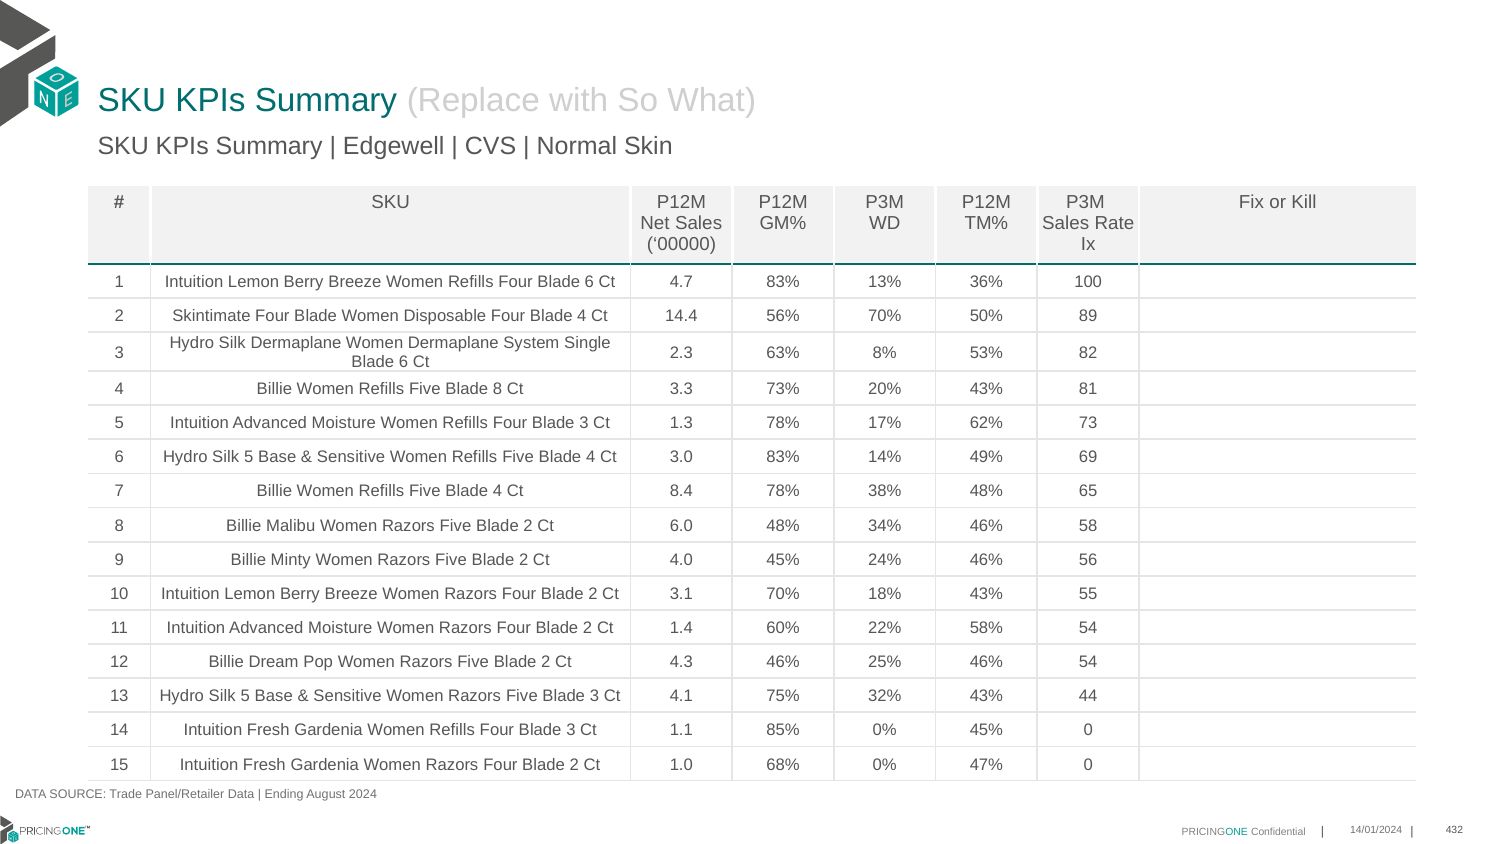

# SKU KPIs Summary (Replace with So What)
SKU KPIs Summary | Edgewell | CVS | Normal Skin
| # | SKU | P12M Net Sales (‘00000) | P12M GM% | P3M WD | P12M TM% | P3M Sales Rate Ix | Fix or Kill |
| --- | --- | --- | --- | --- | --- | --- | --- |
| 1 | Intuition Lemon Berry Breeze Women Refills Four Blade 6 Ct | 4.7 | 83% | 13% | 36% | 100 |  |
| 2 | Skintimate Four Blade Women Disposable Four Blade 4 Ct | 14.4 | 56% | 70% | 50% | 89 |  |
| 3 | Hydro Silk Dermaplane Women Dermaplane System Single Blade 6 Ct | 2.3 | 63% | 8% | 53% | 82 |  |
| 4 | Billie Women Refills Five Blade 8 Ct | 3.3 | 73% | 20% | 43% | 81 |  |
| 5 | Intuition Advanced Moisture Women Refills Four Blade 3 Ct | 1.3 | 78% | 17% | 62% | 73 |  |
| 6 | Hydro Silk 5 Base & Sensitive Women Refills Five Blade 4 Ct | 3.0 | 83% | 14% | 49% | 69 |  |
| 7 | Billie Women Refills Five Blade 4 Ct | 8.4 | 78% | 38% | 48% | 65 |  |
| 8 | Billie Malibu Women Razors Five Blade 2 Ct | 6.0 | 48% | 34% | 46% | 58 |  |
| 9 | Billie Minty Women Razors Five Blade 2 Ct | 4.0 | 45% | 24% | 46% | 56 |  |
| 10 | Intuition Lemon Berry Breeze Women Razors Four Blade 2 Ct | 3.1 | 70% | 18% | 43% | 55 |  |
| 11 | Intuition Advanced Moisture Women Razors Four Blade 2 Ct | 1.4 | 60% | 22% | 58% | 54 |  |
| 12 | Billie Dream Pop Women Razors Five Blade 2 Ct | 4.3 | 46% | 25% | 46% | 54 |  |
| 13 | Hydro Silk 5 Base & Sensitive Women Razors Five Blade 3 Ct | 4.1 | 75% | 32% | 43% | 44 |  |
| 14 | Intuition Fresh Gardenia Women Refills Four Blade 3 Ct | 1.1 | 85% | 0% | 45% | 0 |  |
| 15 | Intuition Fresh Gardenia Women Razors Four Blade 2 Ct | 1.0 | 68% | 0% | 47% | 0 |  |
DATA SOURCE: Trade Panel/Retailer Data | Ending August 2024

14/01/2024
432